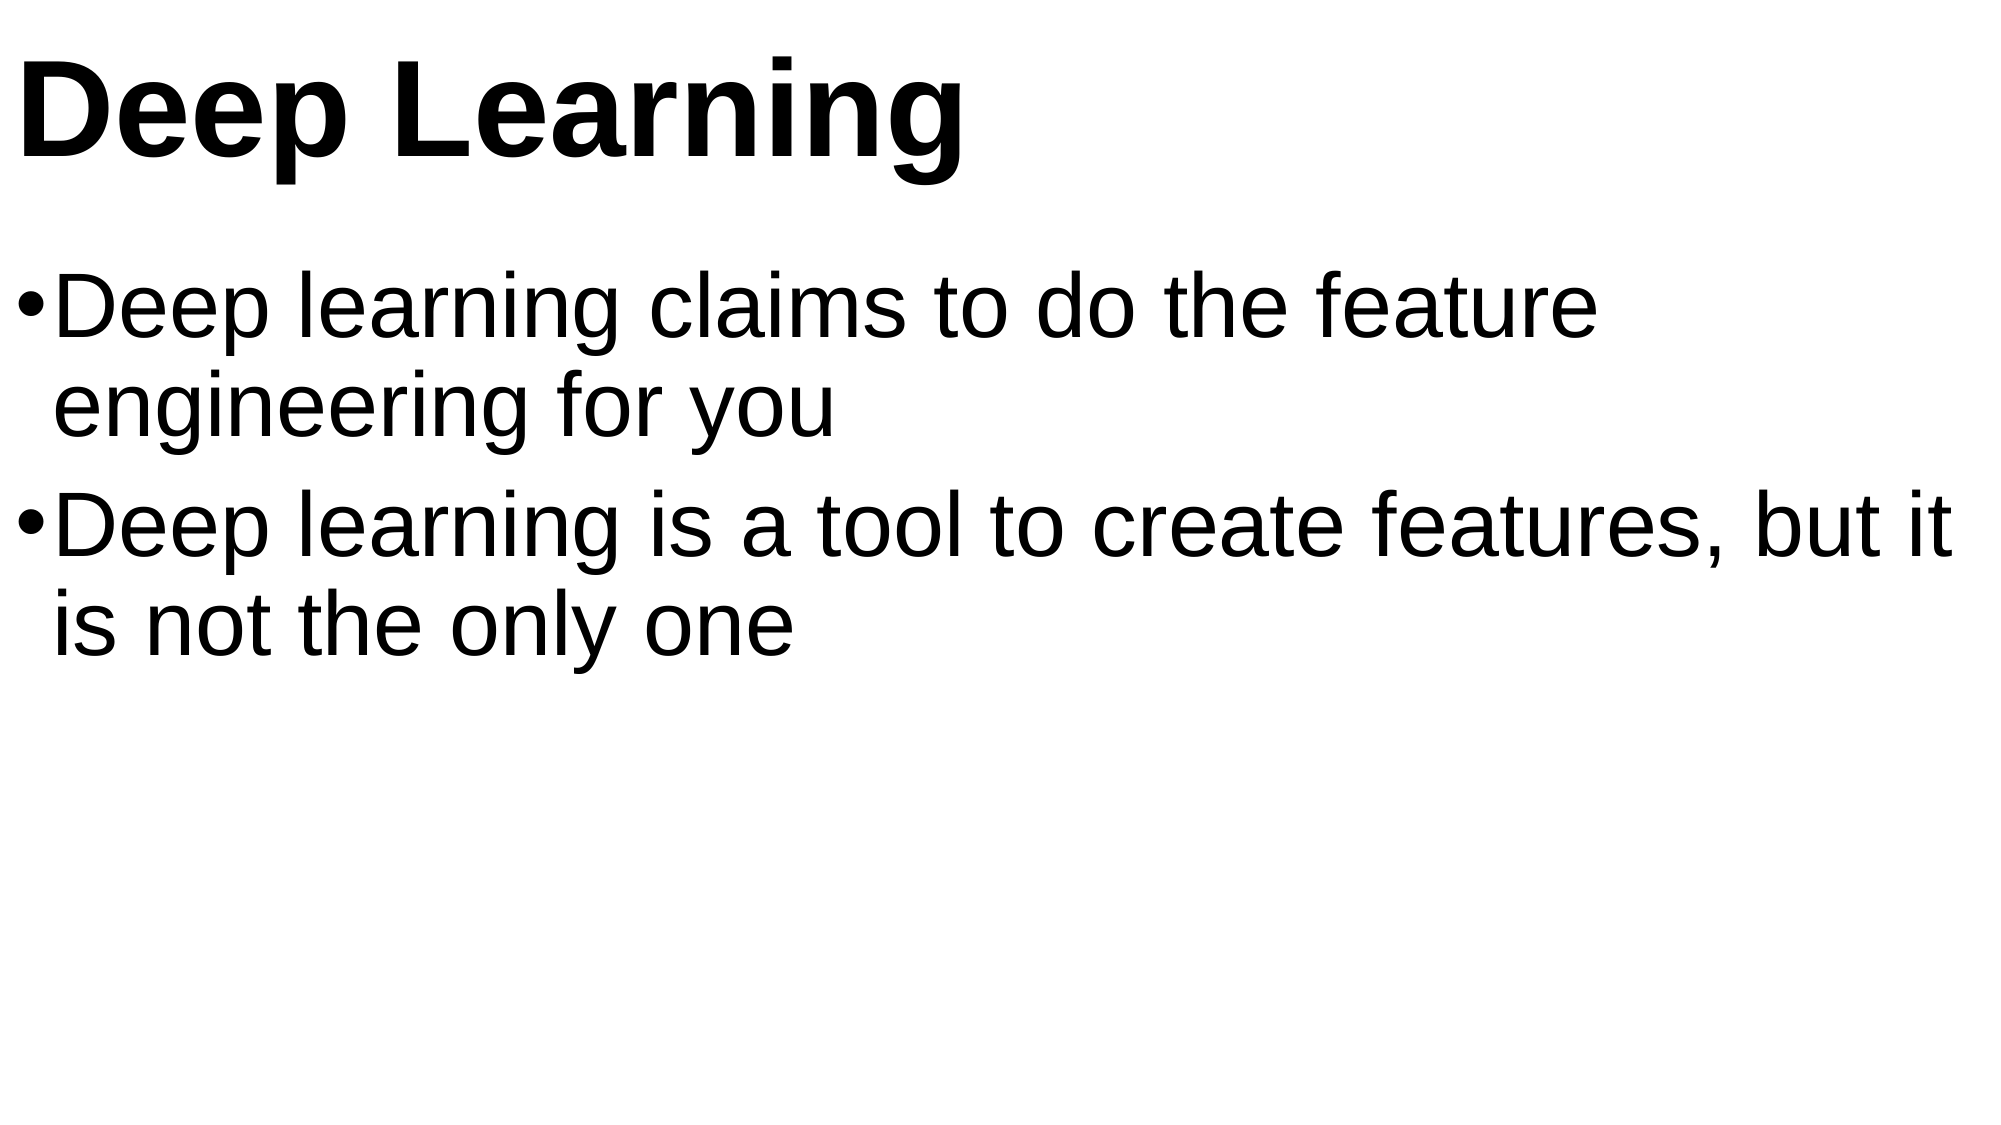

# Deep Learning
Deep learning claims to do the feature engineering for you
Deep learning is a tool to create features, but it is not the only one